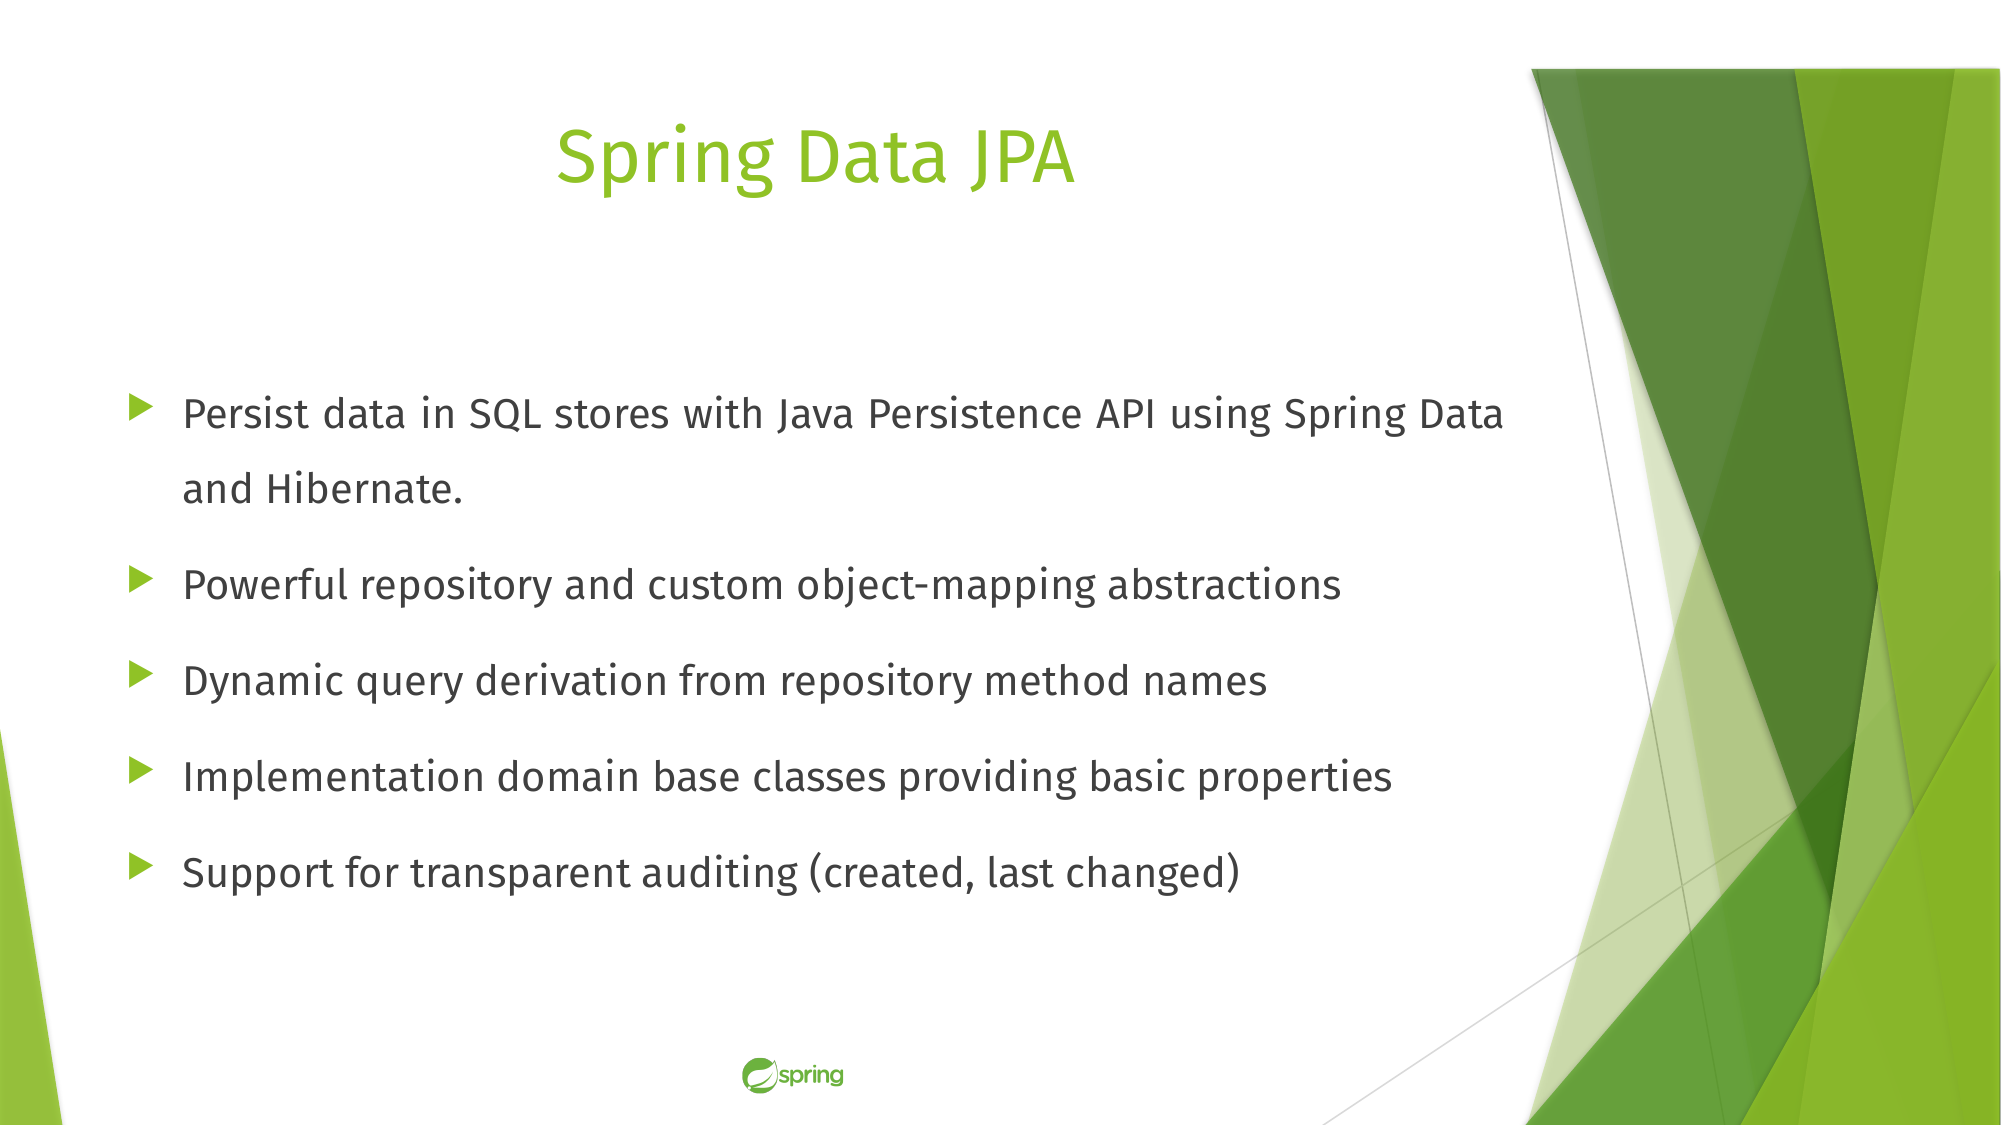

# Spring Data JPA
Persist data in SQL stores with Java Persistence API using Spring Data and Hibernate.
Powerful repository and custom object-mapping abstractions
Dynamic query derivation from repository method names
Implementation domain base classes providing basic properties
Support for transparent auditing (created, last changed)